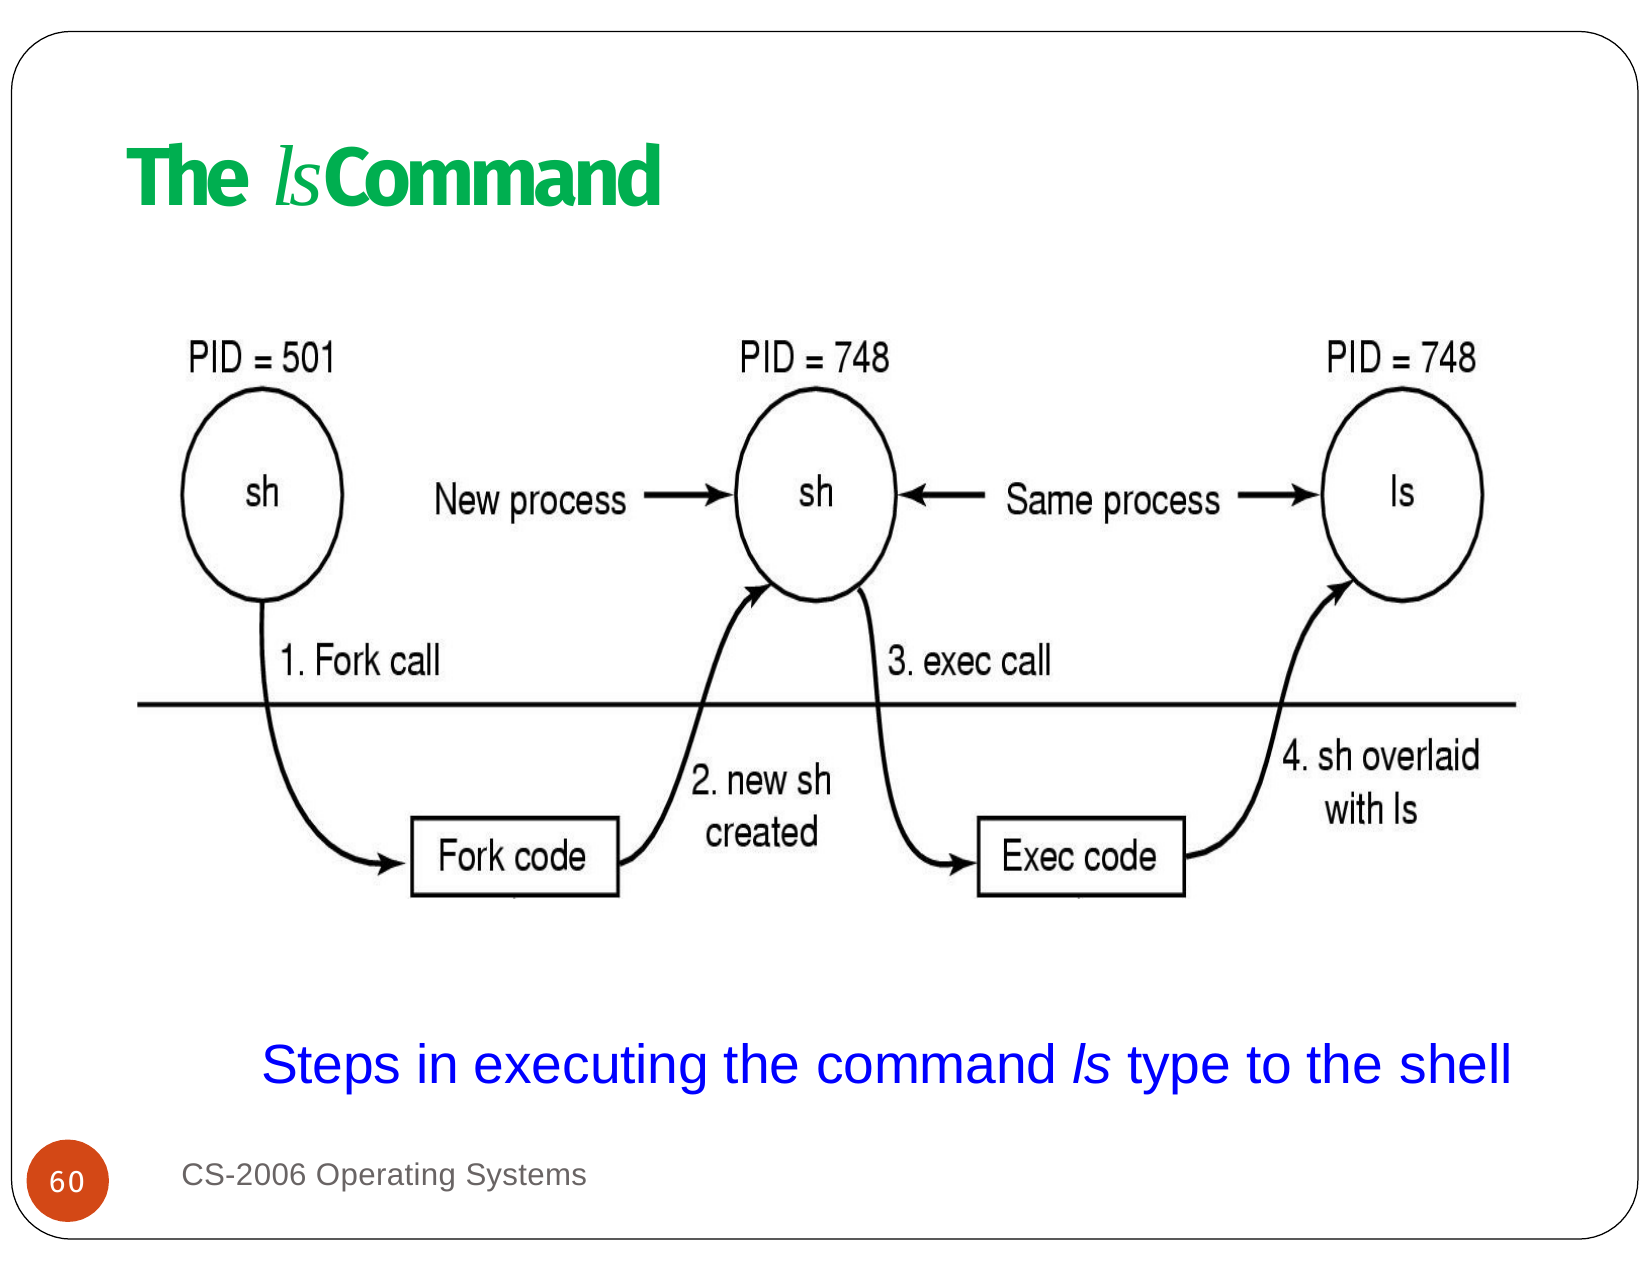

# The lsCommand

Steps in executing the command ls type to the shell

CS-2006 Operating Systems
60